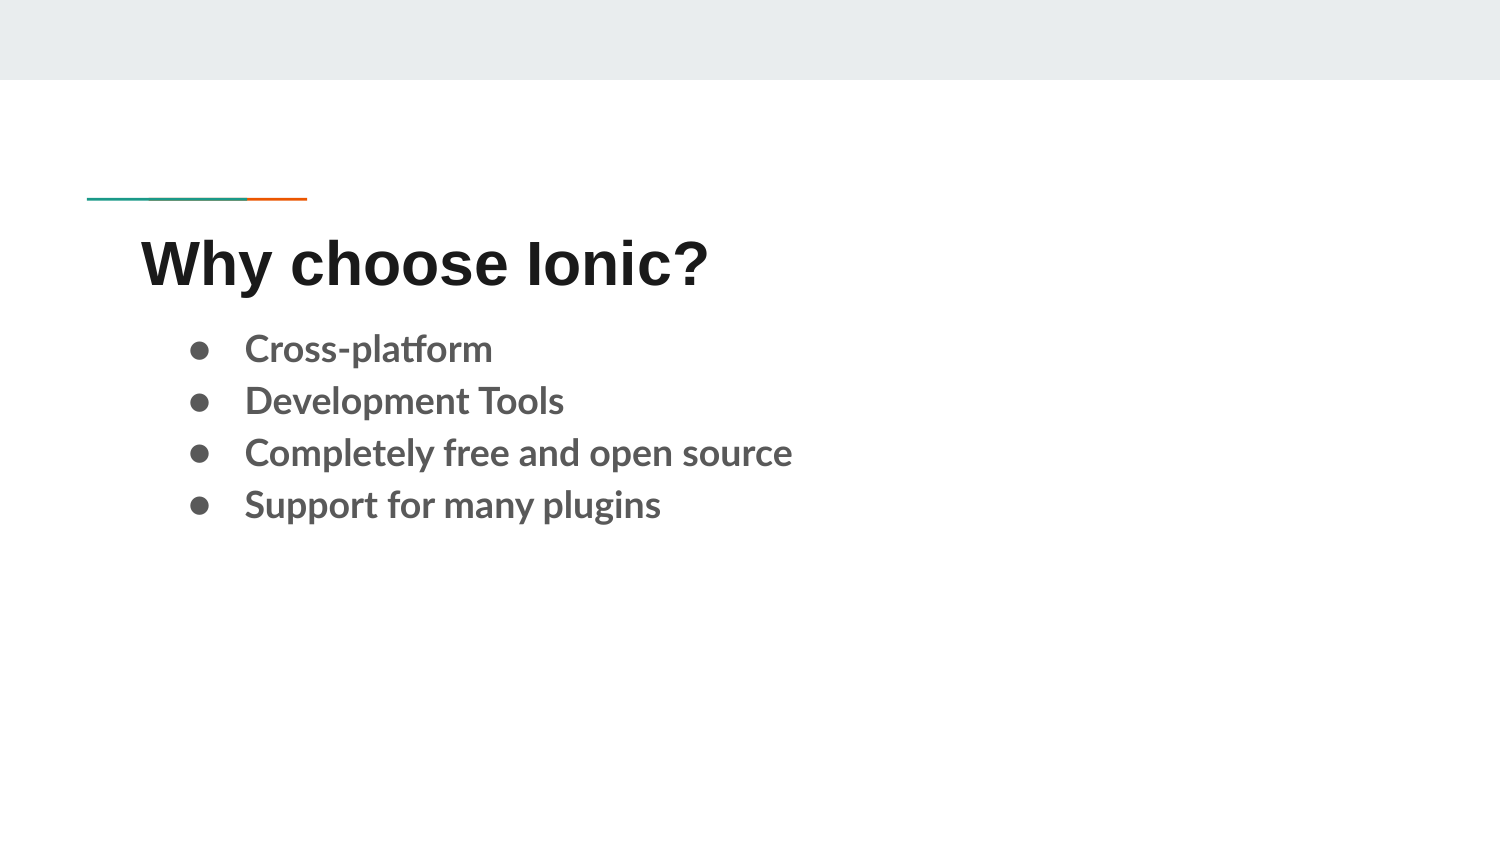

# Why choose Ionic?
Cross-platform
Development Tools
Completely free and open source
Support for many plugins